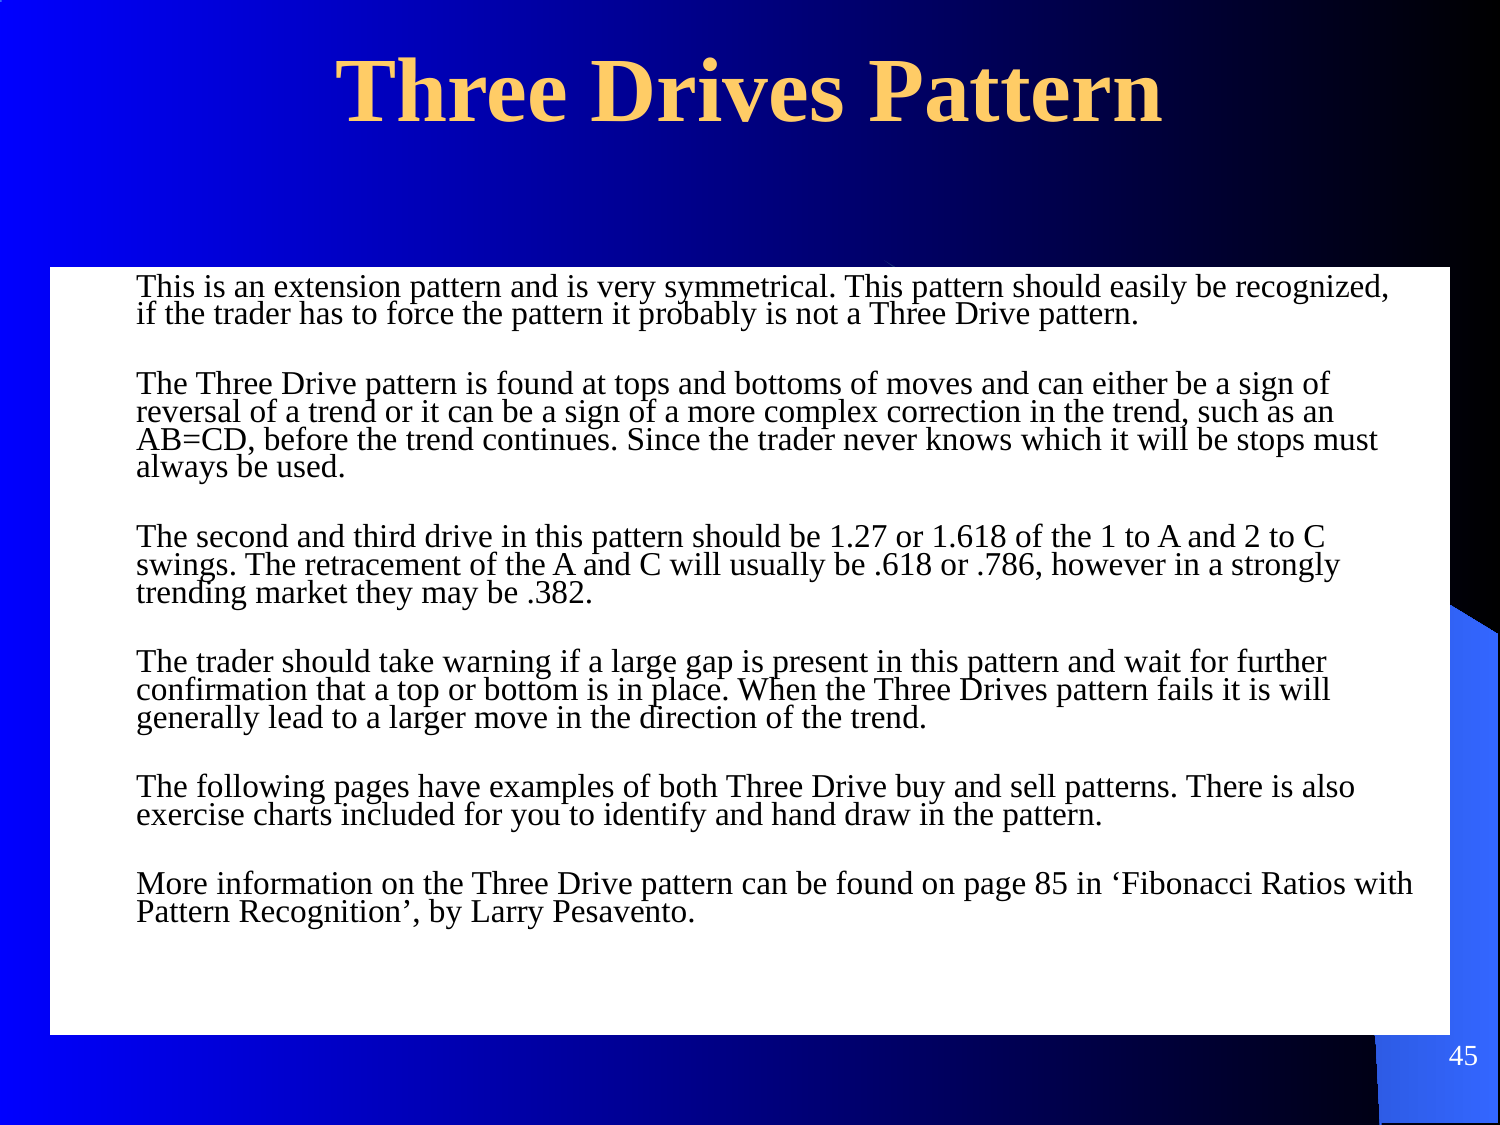

# Three Drives Pattern
	This is an extension pattern and is very symmetrical. This pattern should easily be recognized, if the trader has to force the pattern it probably is not a Three Drive pattern.

	The Three Drive pattern is found at tops and bottoms of moves and can either be a sign of reversal of a trend or it can be a sign of a more complex correction in the trend, such as an AB=CD, before the trend continues. Since the trader never knows which it will be stops must always be used.

	The second and third drive in this pattern should be 1.27 or 1.618 of the 1 to A and 2 to C swings. The retracement of the A and C will usually be .618 or .786, however in a strongly trending market they may be .382.

	The trader should take warning if a large gap is present in this pattern and wait for further confirmation that a top or bottom is in place. When the Three Drives pattern fails it is will generally lead to a larger move in the direction of the trend.

	The following pages have examples of both Three Drive buy and sell patterns. There is also exercise charts included for you to identify and hand draw in the pattern.

	More information on the Three Drive pattern can be found on page 85 in ‘Fibonacci Ratios with Pattern Recognition’, by Larry Pesavento.
45